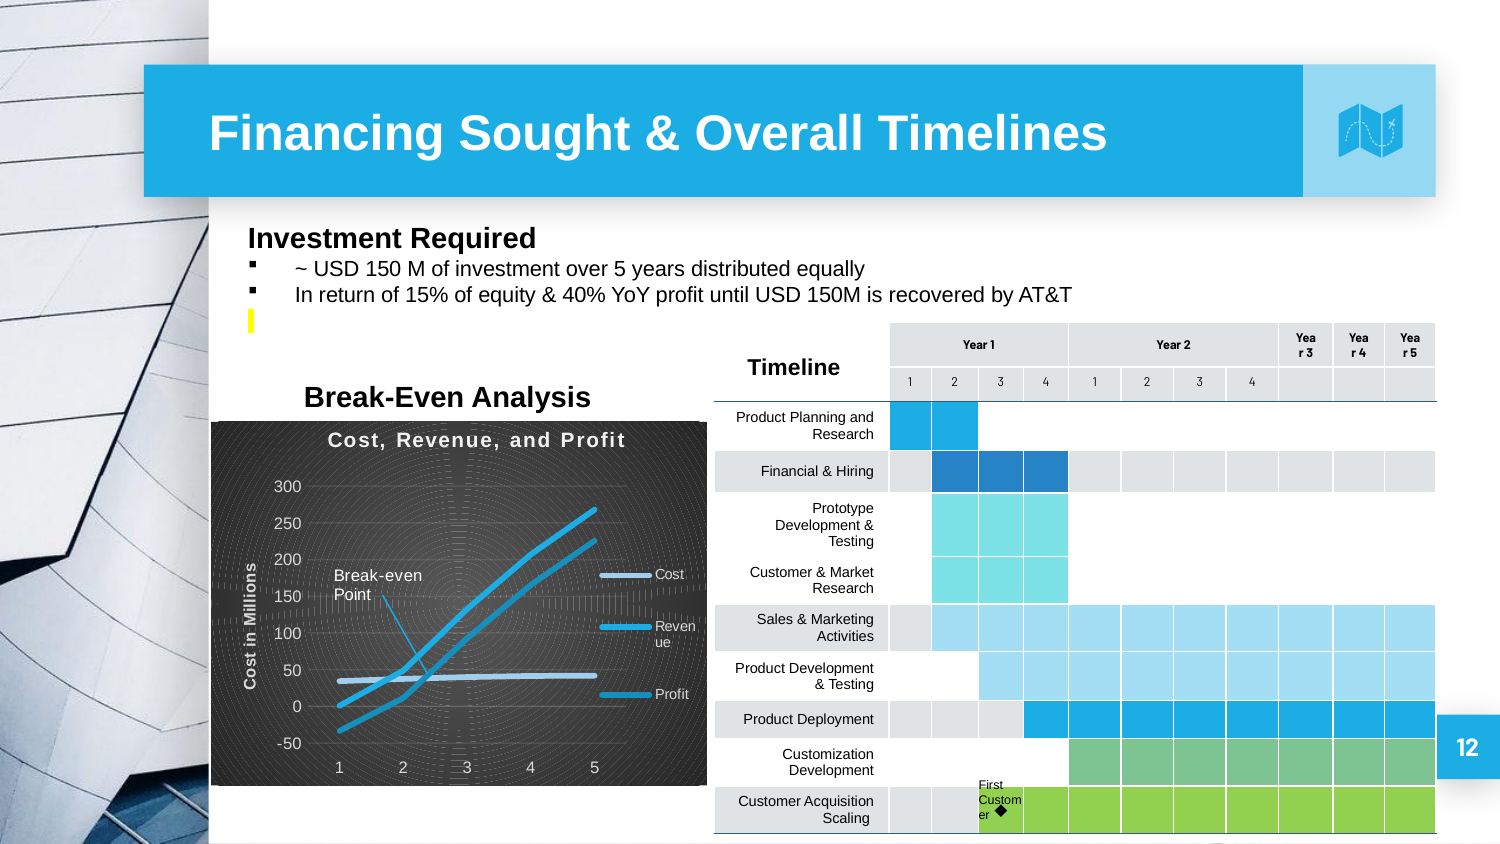

# Financing Sought & Overall Timelines

Investment Required
~ USD 150 M of investment over 5 years distributed equally
In return of 15% of equity & 40% YoY profit until USD 150M is recovered by AT&T

|  | Year 1 |  |  |  | Year 2 |  |  |  | Year 3 | Year 4 | Year 5 |
| --- | --- | --- | --- | --- | --- | --- | --- | --- | --- | --- | --- |
|  | 1 | 2 | 3 | 4 | 1 | 2 | 3 | 4 |  |  |  |
| Product Planning and Research |  |  |  |  |  |  |  |  |  |  |  |
| Financial & Hiring |  |  |  |  |  |  |  |  |  |  |  |
| Prototype Development & Testing |  |  |  |  |  |  |  |  |  |  |  |
| Customer & Market Research |  |  |  |  |  |  |  |  |  |  |  |
| Sales & Marketing Activities |  |  |  |  |  |  |  |  |  |  |  |
| Product Development & Testing |  |  |  |  |  |  |  |  |  |  |  |
| Product Deployment |  |  |  |  |  |  |  |  |  |  |  |
| Customization Development |  |  |  |  |  |  |  |  |  |  |  |
| Customer Acquisition Scaling |  |  | ◆ |  |  |  |  |  |  |  |  |
Timeline
Break-Even Analysis

### Chart: Cost, Revenue, and Profit

| Category | Cost | Revenue | Profit |
|---|---|---|---|
12
First Customer